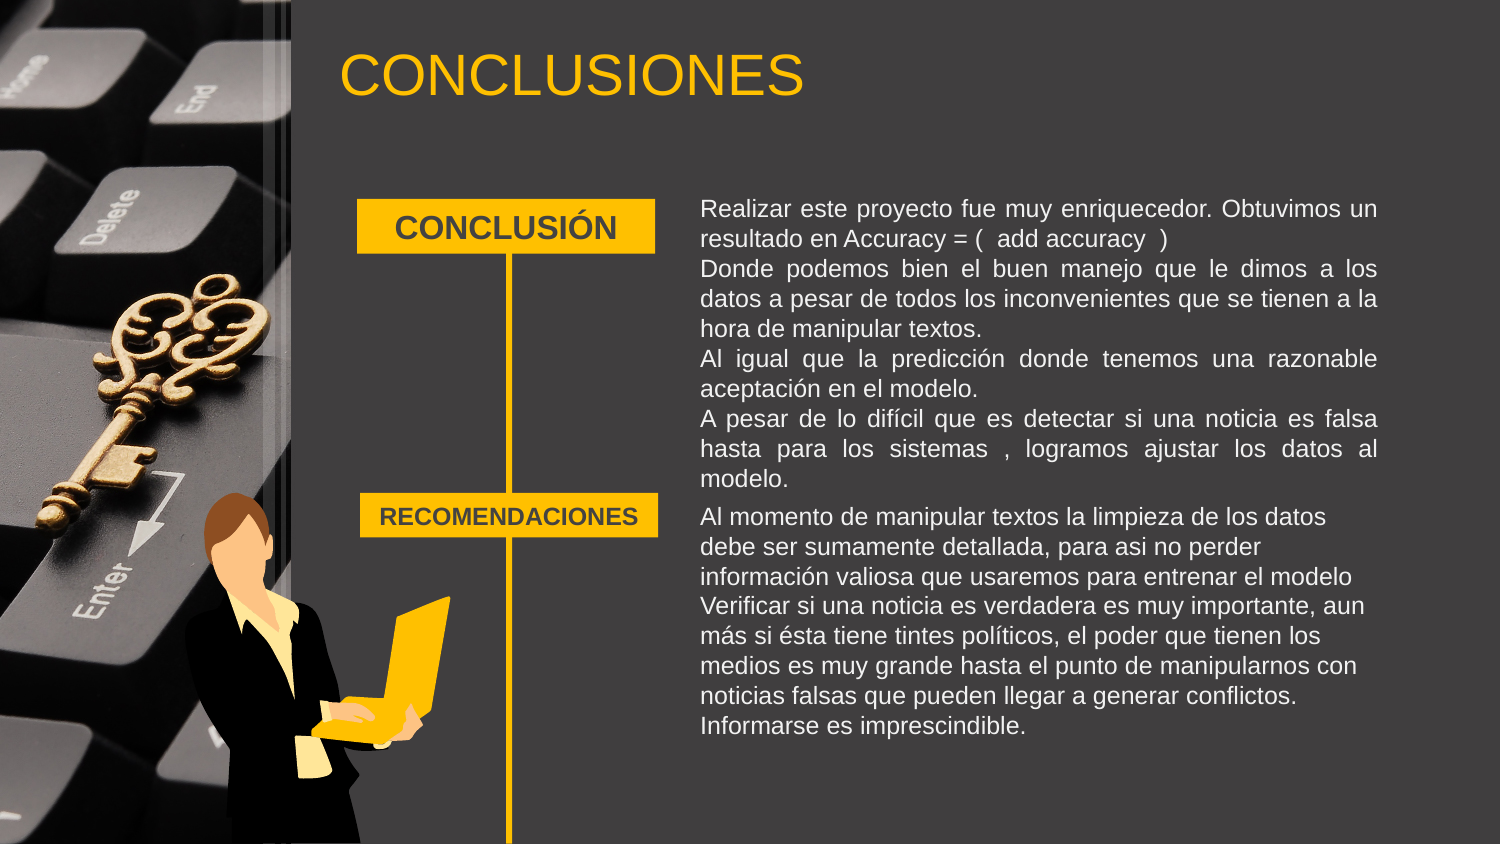

CONCLUSIONES
Realizar este proyecto fue muy enriquecedor. Obtuvimos un resultado en Accuracy = (  add accuracy  )
Donde podemos bien el buen manejo que le dimos a los datos a pesar de todos los inconvenientes que se tienen a la hora de manipular textos.
Al igual que la predicción donde tenemos una razonable aceptación en el modelo.
A pesar de lo difícil que es detectar si una noticia es falsa hasta para los sistemas , logramos ajustar los datos al modelo.

CONCLUSIÓN

RECOMENDACIONES
Al momento de manipular textos la limpieza de los datos debe ser sumamente detallada, para asi no perder información valiosa que usaremos para entrenar el modelo
Verificar si una noticia es verdadera es muy importante, aun más si ésta tiene tintes políticos, el poder que tienen los medios es muy grande hasta el punto de manipularnos con noticias falsas que pueden llegar a generar conflictos. Informarse es imprescindible.